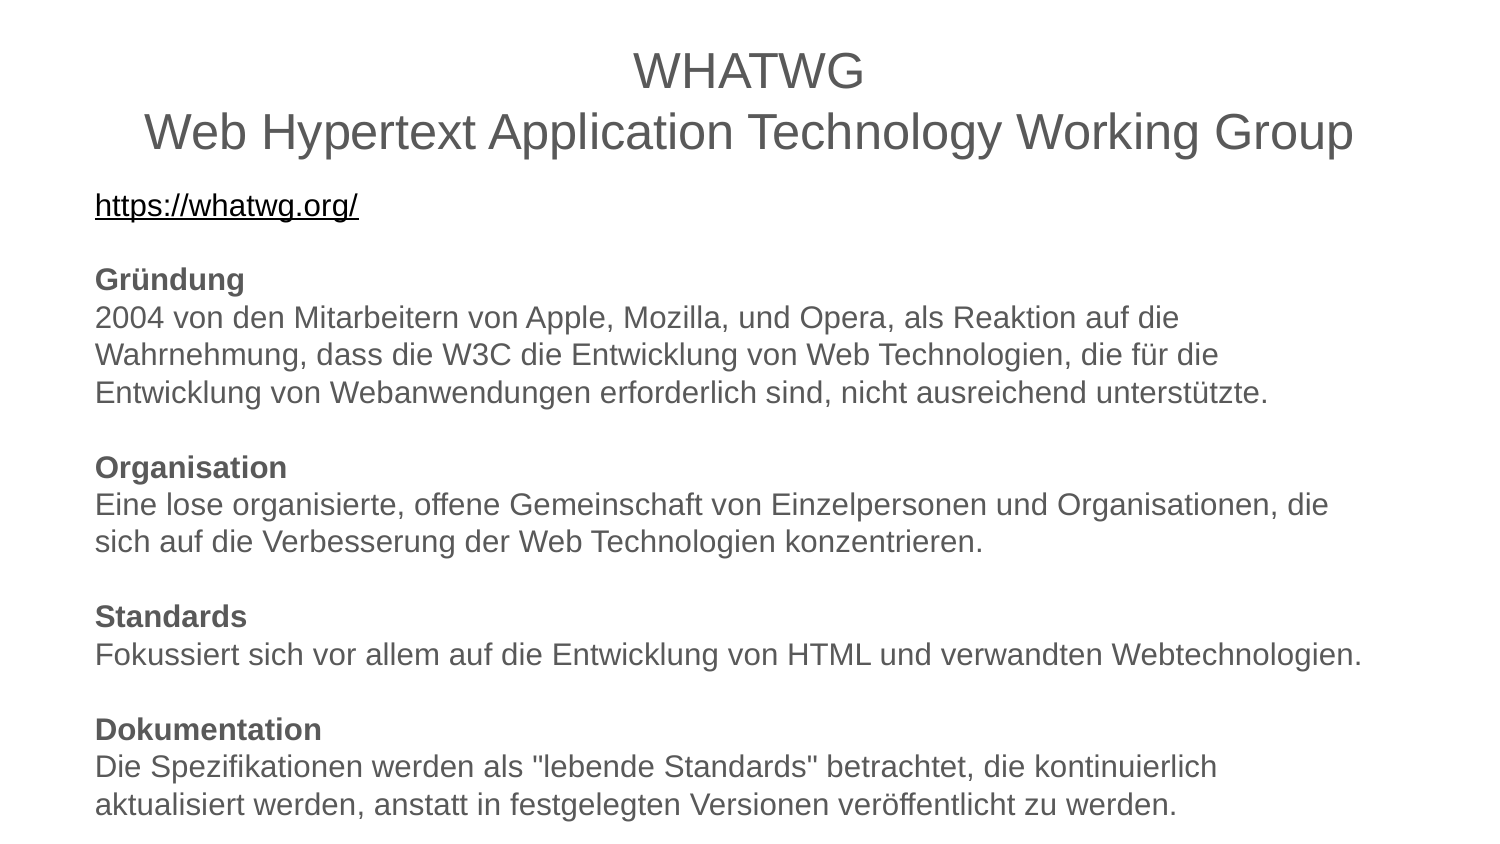

# WHATWG Web Hypertext Application Technology Working Group
https://whatwg.org/
Gründung
2004 von den Mitarbeitern von Apple, Mozilla, und Opera, als Reaktion auf die Wahrnehmung, dass die W3C die Entwicklung von Web Technologien, die für die Entwicklung von Webanwendungen erforderlich sind, nicht ausreichend unterstützte.
Organisation
Eine lose organisierte, offene Gemeinschaft von Einzelpersonen und Organisationen, die sich auf die Verbesserung der Web Technologien konzentrieren.
Standards
Fokussiert sich vor allem auf die Entwicklung von HTML und verwandten Webtechnologien.
Dokumentation
Die Spezifikationen werden als "lebende Standards" betrachtet, die kontinuierlich aktualisiert werden, anstatt in festgelegten Versionen veröffentlicht zu werden.